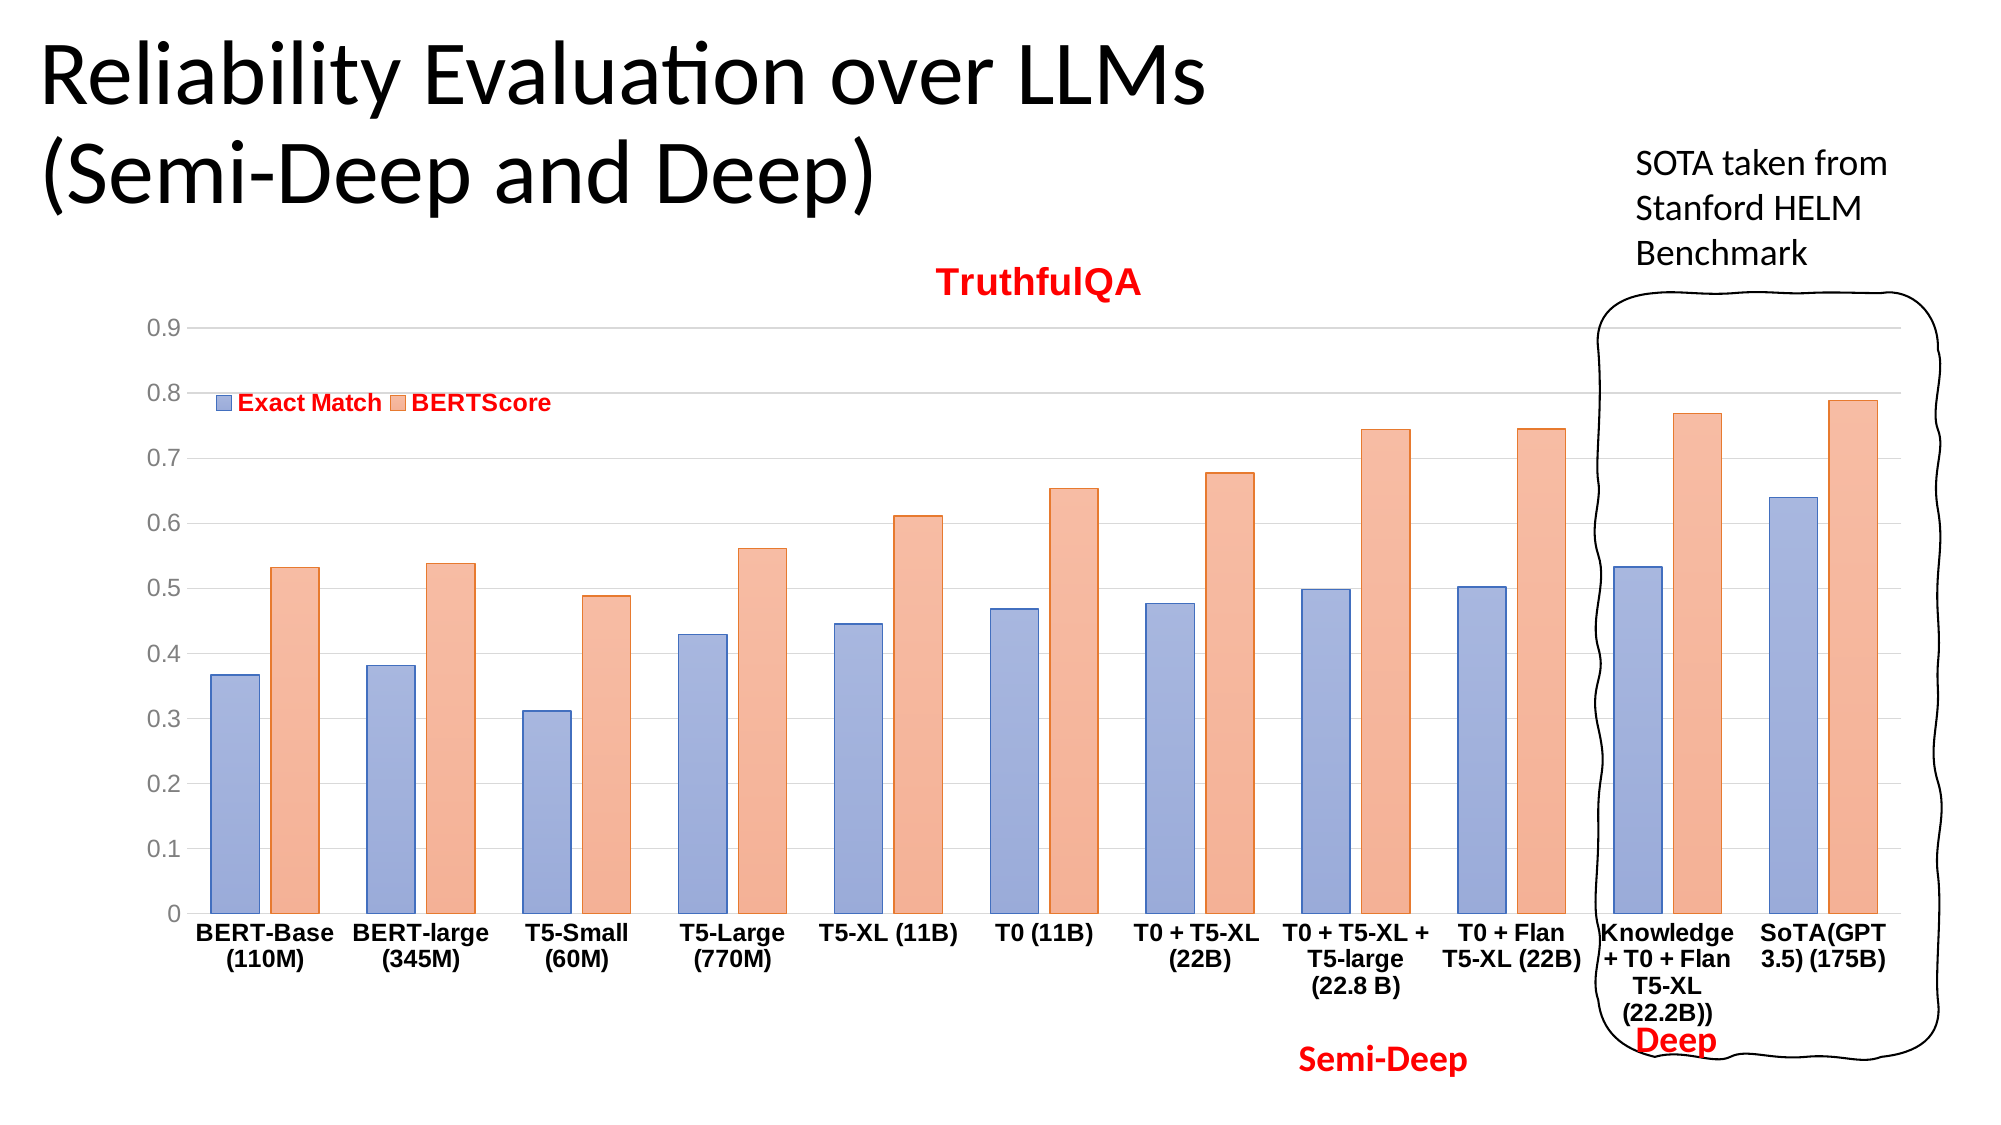

# Reliability Evaluation over LLMs (Semi-Deep and Deep)
SOTA taken from Stanford HELM Benchmark

### Chart: TruthfulQA

| Category | Exact Match | BERTScore |
|---|---|---|
| BERT-Base (110M) | 0.367 | 0.532 |
| BERT-large (345M) | 0.381 | 0.538 |
| T5-Small (60M) | 0.311 | 0.488 |
| T5-Large (770M) | 0.429 | 0.561 |
| T5-XL (11B) | 0.445 | 0.6111 |
| T0 (11B) | 0.468 | 0.6533 |
| T0 + T5-XL  (22B) | 0.477 | 0.6771 |
| T0 + T5-XL + T5-large (22.8 B) | 0.498 | 0.7442 |
| T0 + Flan T5-XL (22B) | 0.502 | 0.7453 |
| Knowledge + T0 + Flan T5-XL (22.2B)) | 0.533 | 0.7689 |
| SoTA(GPT 3.5) (175B) | 0.64 | 0.789 |
Deep
Semi-Deep